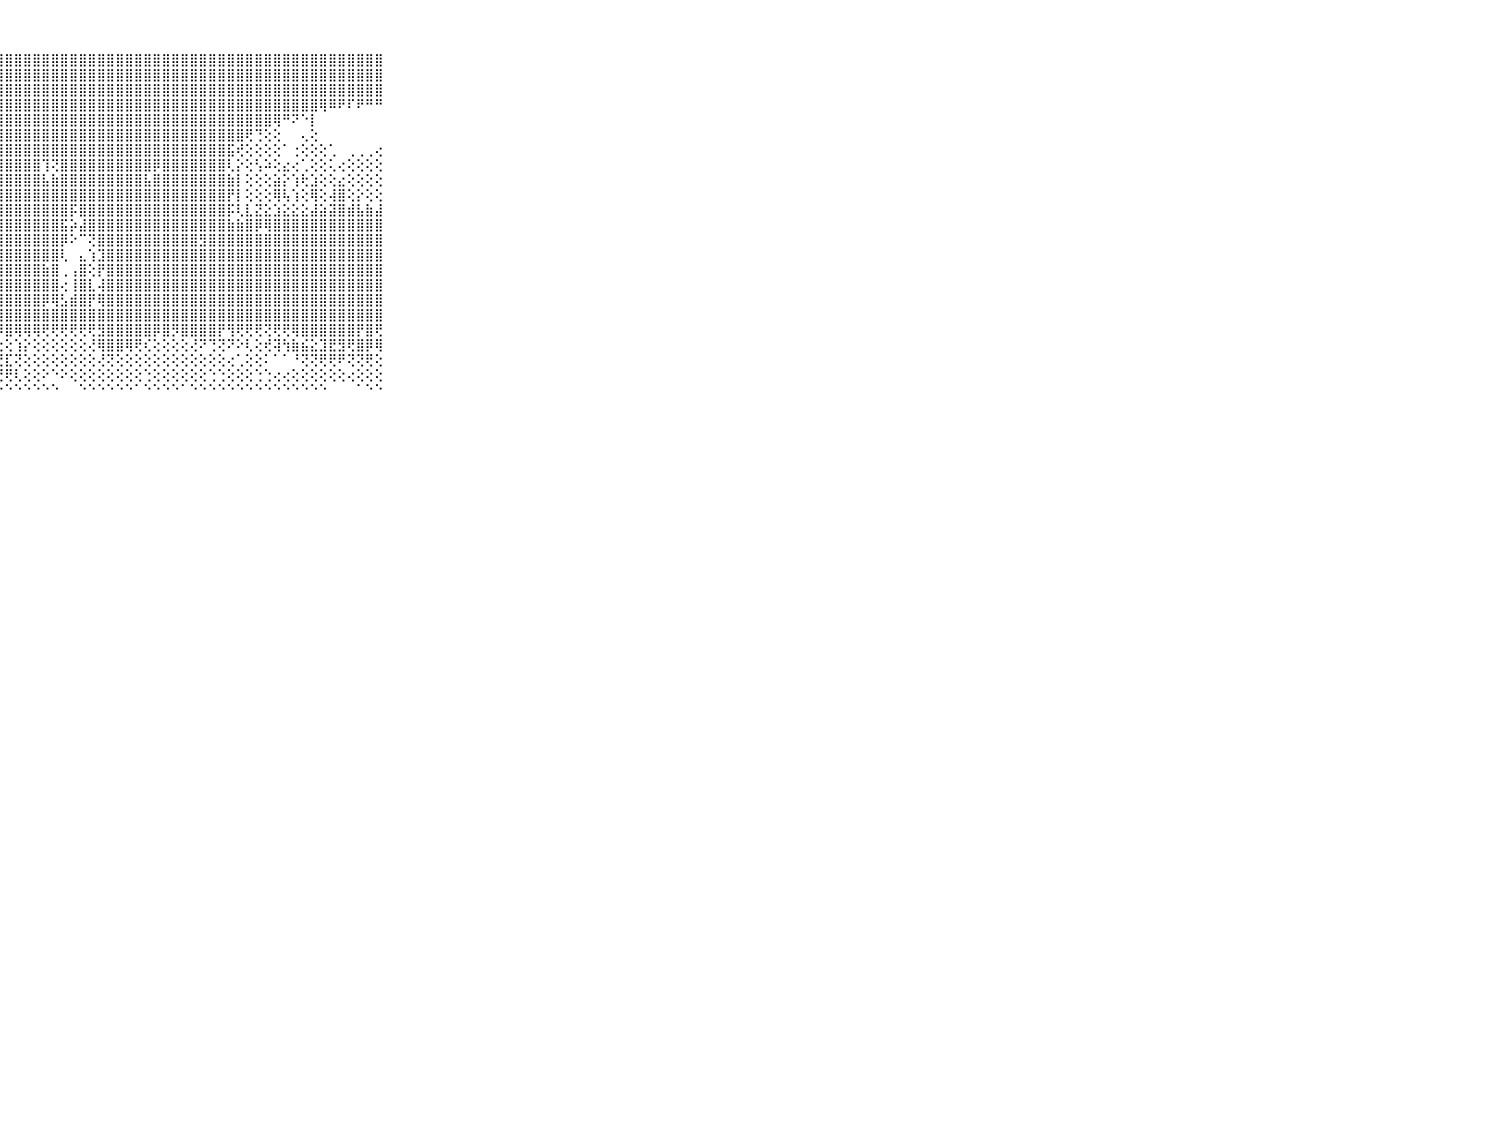

⠀⠀⠀⠀⠀⠀⠀⠀⠀⠀⠀⣿⣿⣿⣿⣿⣿⣿⣿⣿⣿⣿⣿⣿⣿⣿⣿⣿⣿⣿⣿⣿⣿⣿⣿⣿⣿⣿⣿⣿⣿⣿⣿⣿⣿⣿⣿⣿⣿⣿⣿⣿⣿⣿⣿⣿⣿⣿⣿⣿⣿⣿⣿⣿⣿⣿⣿⣿⣿⠀⠀⠀⠀⠀⠀⠀⠀⠀⠀⠀⠀
⠀⠀⠀⠀⠀⠀⠀⠀⠀⠀⠀⣿⣿⣿⣿⣿⣿⣿⣿⣿⣿⣿⣿⣿⣿⣿⣿⣿⣿⣿⣿⣿⣿⣿⣿⣿⣿⣿⣿⣿⣿⣿⣿⣿⣿⣿⣿⣿⣿⣿⣿⣿⣿⣿⣿⣿⣿⣿⣿⣿⣿⣿⣿⣿⣿⣿⣿⣿⣿⠀⠀⠀⠀⠀⠀⠀⠀⠀⠀⠀⠀
⠀⠀⠀⠀⠀⠀⠀⠀⠀⠀⠀⣿⣿⣿⣿⣿⣿⣿⣿⣿⣿⣿⣿⣿⣿⣿⣿⣿⣿⣿⣿⣿⣿⣿⣿⣿⣿⣿⣿⣿⣿⣿⣿⣿⣿⣿⣿⣿⣿⣿⣿⣿⣿⣿⣿⣿⣿⣿⣿⣿⣿⣿⣿⣿⣿⣿⣿⣿⣿⠀⠀⠀⠀⠀⠀⠀⠀⠀⠀⠀⠀
⠀⠀⠀⠀⠀⠀⠀⠀⠀⠀⠀⣿⣿⣿⣿⣿⣿⣿⣿⣿⣿⣿⣿⣿⣿⣿⣿⣿⣿⣿⣿⣿⣿⣿⣿⣿⣿⣿⣿⣿⣿⣿⣿⣿⣿⣿⣿⣿⣿⣿⣿⣿⣿⣿⣿⣿⣿⣿⣿⣿⣿⣿⢿⠿⠟⠏⠟⠛⠛⠀⠀⠀⠀⠀⠀⠀⠀⠀⠀⠀⠀
⠀⠀⠀⠀⠀⠀⠀⠀⠀⠀⠀⣿⣿⣿⣿⣿⣿⣿⣿⣿⣿⣿⣿⣿⣿⣿⣿⣿⣿⣿⣿⣿⣿⣿⣿⣿⣿⣿⣿⣿⣿⣿⣿⣿⣿⣿⣿⣿⣿⣿⣿⣿⣿⣿⣿⣿⣿⢿⠛⠝⠑⡇⠀⠀⠀⠀⠀⠀⠀⠀⠀⠀⠀⠀⠀⠀⠀⠀⠀⠀⠀
⠀⠀⠀⠀⠀⠀⠀⠀⠀⠀⠀⣿⣿⣿⣿⣿⣿⣿⣿⣿⣿⣿⣿⣿⣿⣿⣿⣿⣿⣿⣿⣿⣿⣿⣿⣿⣿⣿⣿⣿⣿⣿⣿⣿⣿⣿⣿⣿⣿⣿⣿⣿⣿⣿⢟⢙⢕⢕⠀⠀⢄⢕⠀⠀⠀⠀⠀⠀⠀⠀⠀⠀⠀⠀⠀⠀⠀⠀⠀⠀⠀
⠀⠀⠀⠀⠀⠀⠀⠀⠀⠀⠀⣿⢿⣝⣻⣻⣿⣿⣿⣿⣿⣿⣿⣿⣿⣿⣿⣿⣿⣿⣿⣿⣿⣿⣿⣿⣿⣿⣿⣿⣿⣿⣿⣿⣿⣿⣿⣿⣿⣿⣿⣿⣯⢞⢕⢕⢕⢕⠁⢐⢕⢕⢕⢁⠀⢀⢀⢀⢔⠀⠀⠀⠀⠀⠀⠀⠀⠀⠀⠀⠀
⠀⠀⠀⠀⠀⠀⠀⠀⠀⠀⠀⣳⣿⣷⣿⣿⣿⣿⣿⣿⣿⣿⣿⣿⣿⣿⣿⣿⣿⣿⣿⣿⢹⢝⣿⣿⣿⣿⣿⣿⣿⣿⣿⣿⡿⣿⣿⣿⣿⣿⣿⣿⢇⡕⢕⢣⠵⢕⣔⢔⢁⢕⢕⢅⢔⢕⢕⢕⢕⠀⠀⠀⠀⠀⠀⠀⠀⠀⠀⠀⠀
⠀⠀⠀⠀⠀⠀⠀⠀⠀⠀⠀⣿⣿⣿⣿⣿⣿⣿⣿⣿⣿⣿⣿⣿⣿⣿⣿⣿⣿⣿⣿⣿⣧⣷⣿⣿⣿⣿⣿⣿⣿⣿⣿⣧⣿⣿⣿⣿⣿⣿⣿⣿⣷⡇⢕⢕⢕⣵⡕⢱⢗⣱⢕⢕⣔⢕⢕⢕⢕⠀⠀⠀⠀⠀⠀⠀⠀⠀⠀⠀⠀
⠀⠀⠀⠀⠀⠀⠀⠀⠀⠀⠀⣿⣿⣿⣿⣿⣿⣿⣿⣿⣿⣿⣿⣿⣿⣿⣿⣿⣿⣿⣿⣿⣿⣿⣿⣿⣿⣿⣿⣿⣿⣿⣿⣿⣿⣿⣿⣿⣿⣿⣿⣿⡟⡇⢕⢕⢕⢿⢧⢱⢕⢿⢕⢼⣿⢕⡕⢕⢕⠀⠀⠀⠀⠀⠀⠀⠀⠀⠀⠀⠀
⠀⠀⠀⠀⠀⠀⠀⠀⠀⠀⠀⣿⣿⣿⣿⣿⣿⣿⣿⣿⣿⣿⣿⣿⣿⣿⣿⣿⣿⣿⣿⣿⣿⣿⣿⡯⣿⣿⣿⣿⣿⣿⣿⣿⣿⣿⣿⣿⣿⣿⣿⣿⡯⢇⣇⣝⣕⣱⣕⣕⣕⣼⣵⣽⣿⣾⣧⣷⣼⠀⠀⠀⠀⠀⠀⠀⠀⠀⠀⠀⠀
⠀⠀⠀⠀⠀⠀⠀⠀⠀⠀⠀⣿⣿⣿⣿⣿⣿⣿⣿⣿⣿⣿⣿⣿⣿⣿⣿⣿⣿⣿⣿⣿⣿⣿⣯⡵⣼⣿⣿⣿⣿⣿⣿⣿⣿⣿⣿⣿⣿⣿⣿⣿⣷⣷⣿⡿⢿⣿⣿⣿⣿⣿⣿⣿⣿⣿⣿⣿⣿⠀⠀⠀⠀⠀⠀⠀⠀⠀⠀⠀⠀
⠀⠀⠀⠀⠀⠀⠀⠀⠀⠀⠀⣿⣿⣿⣿⣿⣿⣿⣿⣿⣿⣿⣿⣿⣿⣿⣿⣿⣿⣿⣿⣿⣿⣿⡿⠕⠉⢝⣿⣿⣿⣿⣿⣿⣿⣿⣿⣿⣿⣻⣿⣿⣿⣿⣿⣿⣿⣿⣿⣿⣿⣿⣿⣿⣿⣿⣿⣿⣿⠀⠀⠀⠀⠀⠀⠀⠀⠀⠀⠀⠀
⠀⠀⠀⠀⠀⠀⠀⠀⠀⠀⠀⣿⣿⣿⣿⣿⣿⣿⣿⣿⣿⣿⣿⣿⣿⣿⣿⣿⣿⣿⣿⣿⣿⣿⢇⠀⣄⢱⣹⣿⣿⣿⣿⣿⣿⣿⣿⣿⣿⣿⣿⣿⣿⣿⣿⣿⣿⣿⣿⣿⣿⣿⣿⣿⣿⣿⣿⣿⣿⠀⠀⠀⠀⠀⠀⠀⠀⠀⠀⠀⠀
⠀⠀⠀⠀⠀⠀⠀⠀⠀⠀⠀⣿⣿⣿⣿⣿⣿⣿⣿⣿⣿⣿⣿⢿⣿⣿⣟⣻⣿⣿⣿⣿⣷⣿⢀⢠⣿⢕⡟⣿⣿⣿⣿⣿⣿⣿⣿⣿⣿⣿⣿⣿⣿⣿⣿⣿⣿⣿⣿⣿⣿⣿⣿⣿⣿⣿⣿⣿⣿⠀⠀⠀⠀⠀⠀⠀⠀⠀⠀⠀⠀
⠀⠀⠀⠀⠀⠀⠀⠀⠀⠀⠀⣿⡿⣿⣿⣿⣿⣿⣿⣿⣿⣾⣿⣿⣿⣿⣿⣿⣿⣿⣿⣿⣿⣿⢔⢸⣿⣇⢼⣿⣿⣿⣿⣿⣿⣿⣿⣿⣿⣿⣿⣿⣿⣿⣿⣿⣿⣿⣿⣿⣿⣿⣿⣿⣿⣿⣿⣿⣿⠀⠀⠀⠀⠀⠀⠀⠀⠀⠀⠀⠀
⠀⠀⠀⠀⠀⠀⠀⠀⠀⠀⠀⣾⣿⣿⣿⣿⣿⣿⣿⣿⣿⣿⣿⣿⣿⣿⣿⣿⣿⣿⣿⣿⡿⢿⣣⣾⣿⡟⢿⣿⣿⣿⣿⣿⣿⣿⣿⣿⣿⣿⣿⣿⣿⣿⣿⣿⣿⣿⣿⣿⣿⣿⣿⣿⣿⣿⣿⣿⣿⠀⠀⠀⠀⠀⠀⠀⠀⠀⠀⠀⠀
⠀⠀⠀⠀⠀⠀⠀⠀⠀⠀⠀⣿⣿⣿⣿⣿⣿⣿⣿⣿⣿⣿⣿⣿⣿⣿⣿⣿⣿⣿⣿⣿⣿⣿⣿⣿⣿⣿⣿⣿⣿⣿⣿⣿⣿⣿⣿⣿⣿⣿⣿⣿⣿⣿⣿⣿⣿⣿⣿⣿⣿⣿⣿⣿⣿⣿⣿⣿⣿⠀⠀⠀⠀⠀⠀⠀⠀⠀⠀⠀⠀
⠀⠀⠀⠀⠀⠀⠀⠀⠀⠀⠀⢻⢿⢿⣿⣿⢿⢿⢿⢿⢿⣿⣿⣿⡿⣿⢿⡿⣿⢿⢿⢿⢟⢟⢟⢟⢟⢟⣻⣿⣿⣿⣿⣿⡿⣿⡻⣿⣿⣿⣿⡟⢻⢟⢟⢟⢝⢟⢟⢿⣿⣿⣿⣿⣿⣿⡟⣿⢟⠀⠀⠀⠀⠀⠀⠀⠀⠀⠀⠀⠀
⠀⠀⠀⠀⠀⠀⠀⠀⠀⠀⠀⢕⢕⢕⢕⢕⢇⢕⢕⢕⢻⣿⢗⡗⢇⢜⢜⢕⢕⢱⡕⢕⢕⢕⢕⢕⢕⢜⢿⣿⣿⢿⢟⢎⢕⢕⢕⢕⢜⠝⢙⢝⠝⠕⢇⢕⢞⢽⢳⣷⣮⣕⣹⣟⣻⢟⣿⡿⢿⠀⠀⠀⠀⠀⠀⠀⠀⠀⠀⠀⠀
⠀⠀⠀⠀⠀⠀⠀⠀⠀⠀⠀⢕⢕⢕⢕⢕⢕⢕⢕⢕⢜⢜⢕⡕⢕⢗⡞⢟⣏⢝⢕⢕⢕⢕⢕⢕⢕⢕⢜⢝⢕⢕⢕⢕⢕⢕⢕⢕⢕⢕⢕⢕⢔⢁⢕⢕⠅⠁⠁⠘⢝⢝⢟⢟⠟⢝⢝⢟⢕⠀⠀⠀⠀⠀⠀⠀⠀⠀⠀⠀⠀
⠀⠀⠀⠀⠀⠀⠀⠀⠀⠀⠀⢕⢕⢕⢕⢕⢱⢕⢕⢕⢕⢏⢹⢕⡜⢸⢻⢟⢟⢇⢕⢕⠕⠑⠕⢕⢕⢕⢕⢕⢕⢕⢕⢑⢕⢕⢕⢕⢕⢕⢑⢑⢕⢕⢕⢑⢑⢔⢔⢕⢕⢕⢕⢕⢕⢔⢕⢕⢕⠀⠀⠀⠀⠀⠀⠀⠀⠀⠀⠀⠀
⠀⠀⠀⠀⠀⠀⠀⠀⠀⠀⠀⠑⠑⠑⠑⠑⠑⠑⠑⠑⠑⠑⠑⠑⠘⠑⠑⠑⠑⠑⠑⠑⠑⠑⠀⠀⠑⠑⠑⠑⠑⠑⠁⠑⠑⠑⠑⠁⠑⠑⠑⠑⠑⠑⠑⠑⠑⠑⠑⠑⠑⠑⠑⠀⠀⠀⠁⠑⠑⠀⠀⠀⠀⠀⠀⠀⠀⠀⠀⠀⠀